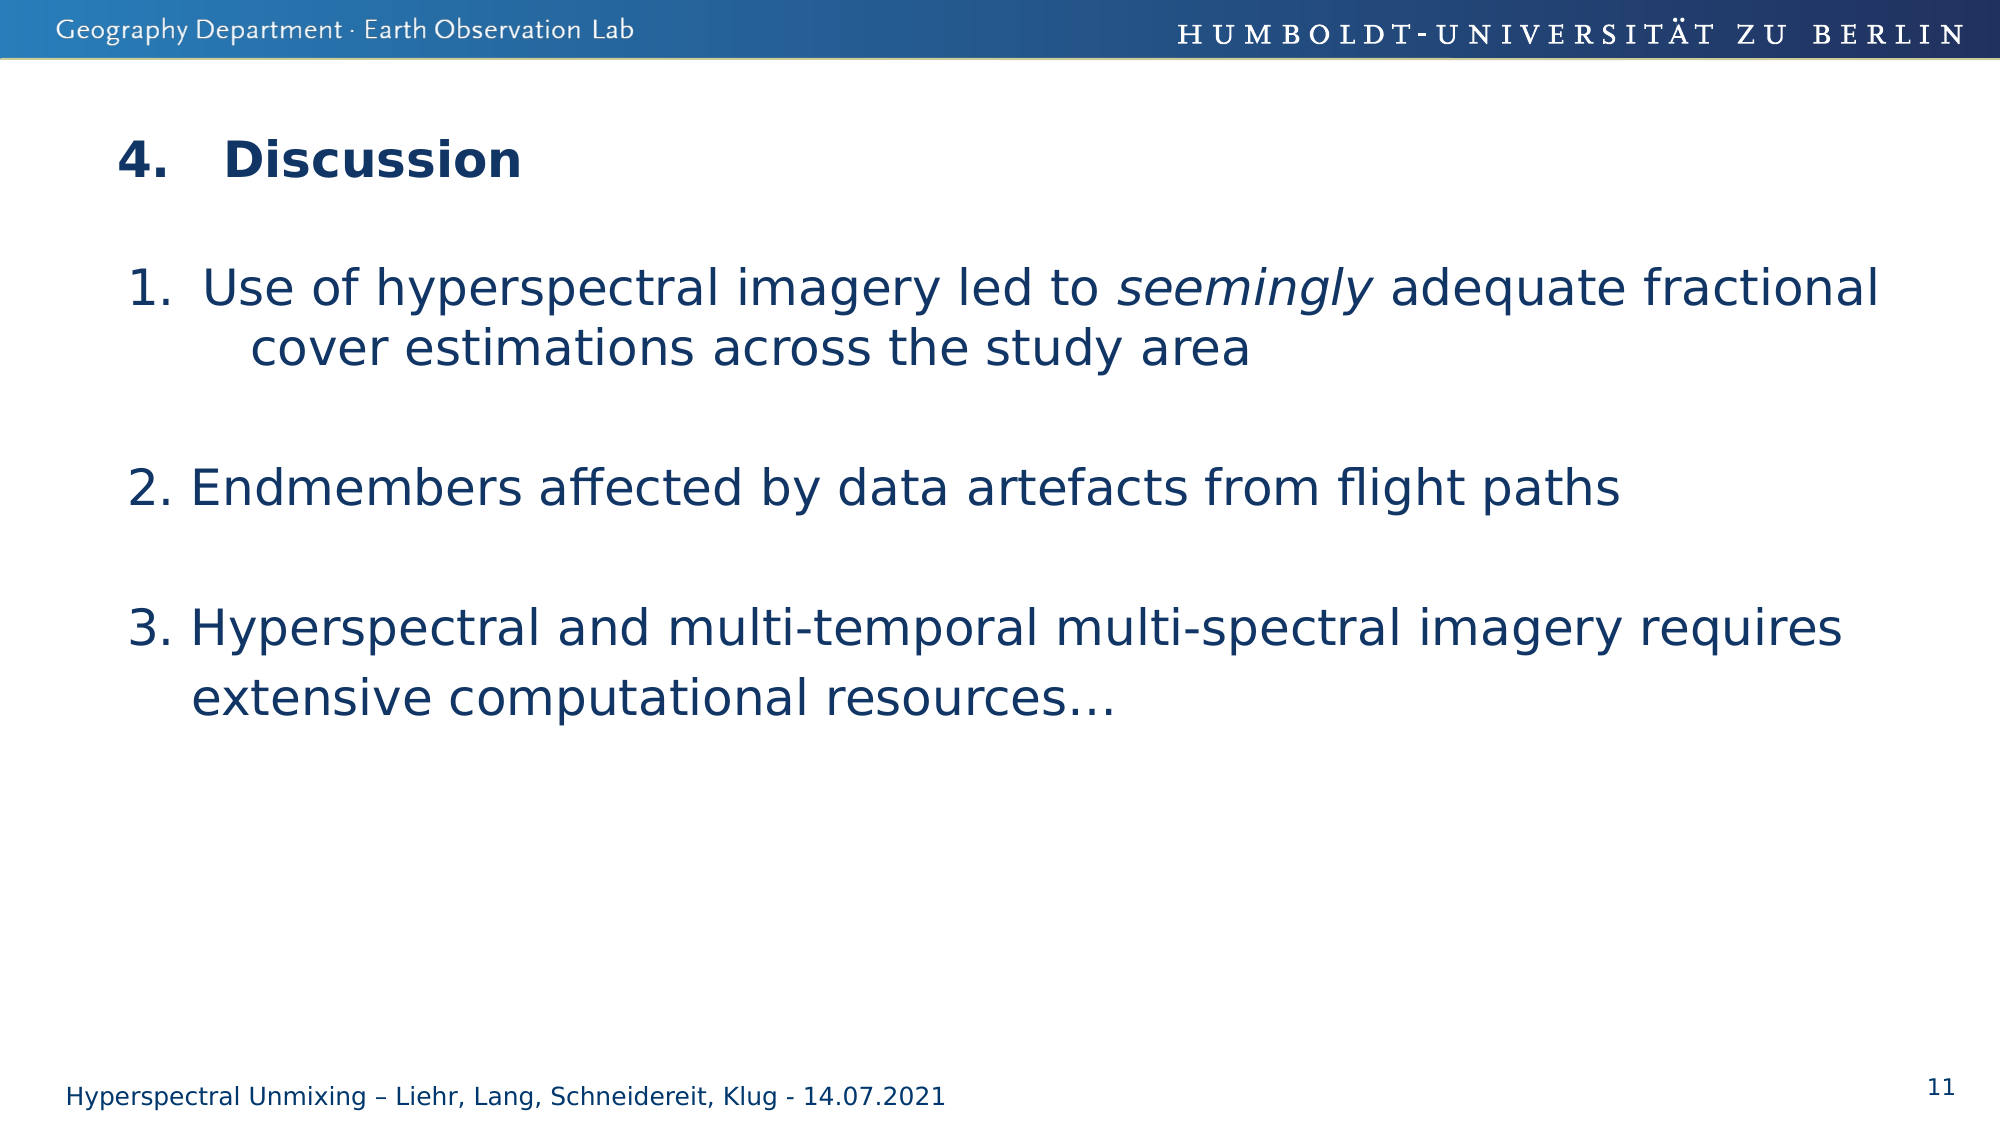

# 4.   Discussion
Use of hyperspectral imagery led to seemingly adequate fractional    cover estimations across the study area

2. Endmembers affected by data artefacts from flight paths

3. Hyperspectral and multi-temporal multi-spectral imagery requires
    extensive computational resources…

Hyperspectral Unmixing – Liehr, Lang, Schneidereit, Klug - 14.07.2021